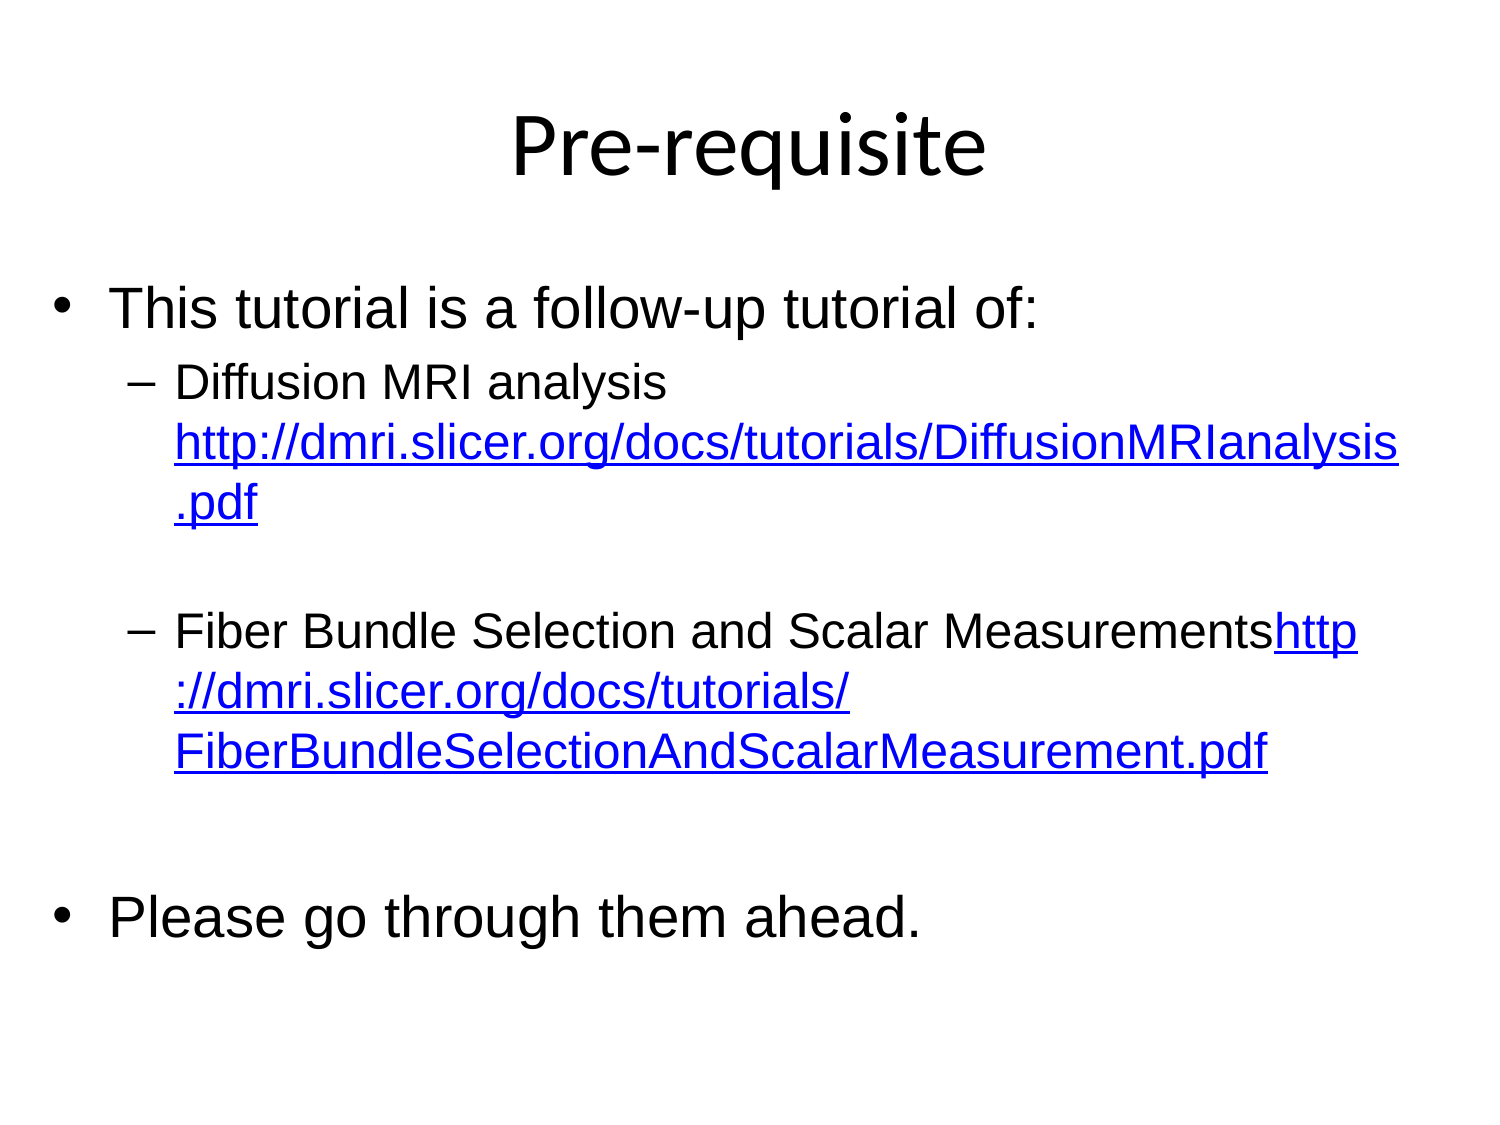

# Pre-requisite
This tutorial is a follow-up tutorial of:
Diffusion MRI analysis
http://dmri.slicer.org/docs/tutorials/DiffusionMRIanalysis.pdf

Fiber Bundle Selection and Scalar Measurementshttp://dmri.slicer.org/docs/tutorials/FiberBundleSelectionAndScalarMeasurement.pdf

Please go through them ahead.